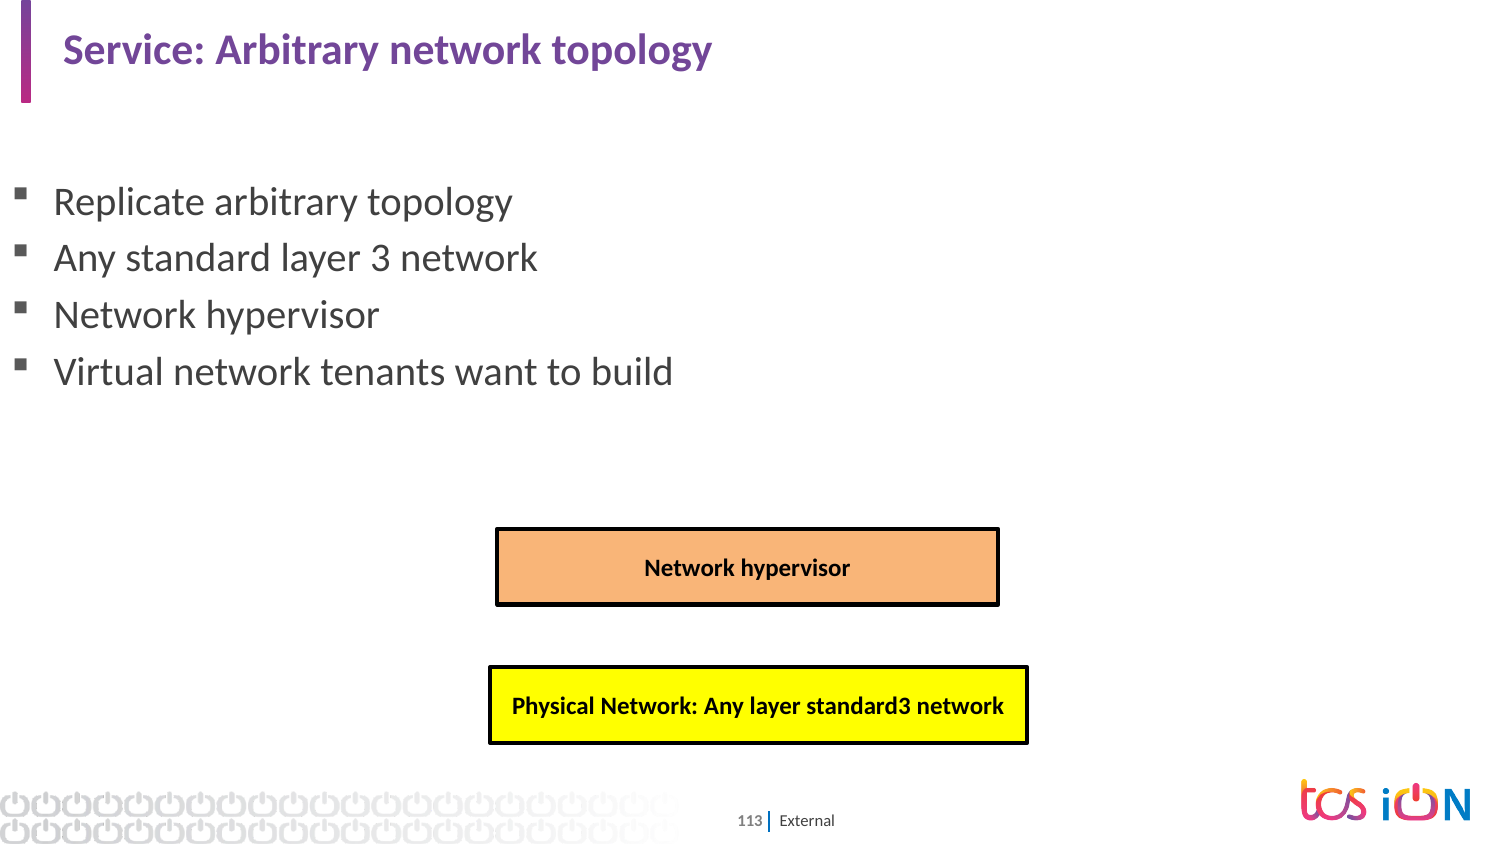

# Service: Arbitrary network topology

Replicate arbitrary topology
Any standard layer 3 network
Network hypervisor
Virtual network tenants want to build

Network hypervisor
Physical Network: Any layer standard3 network
Case Study: NVP